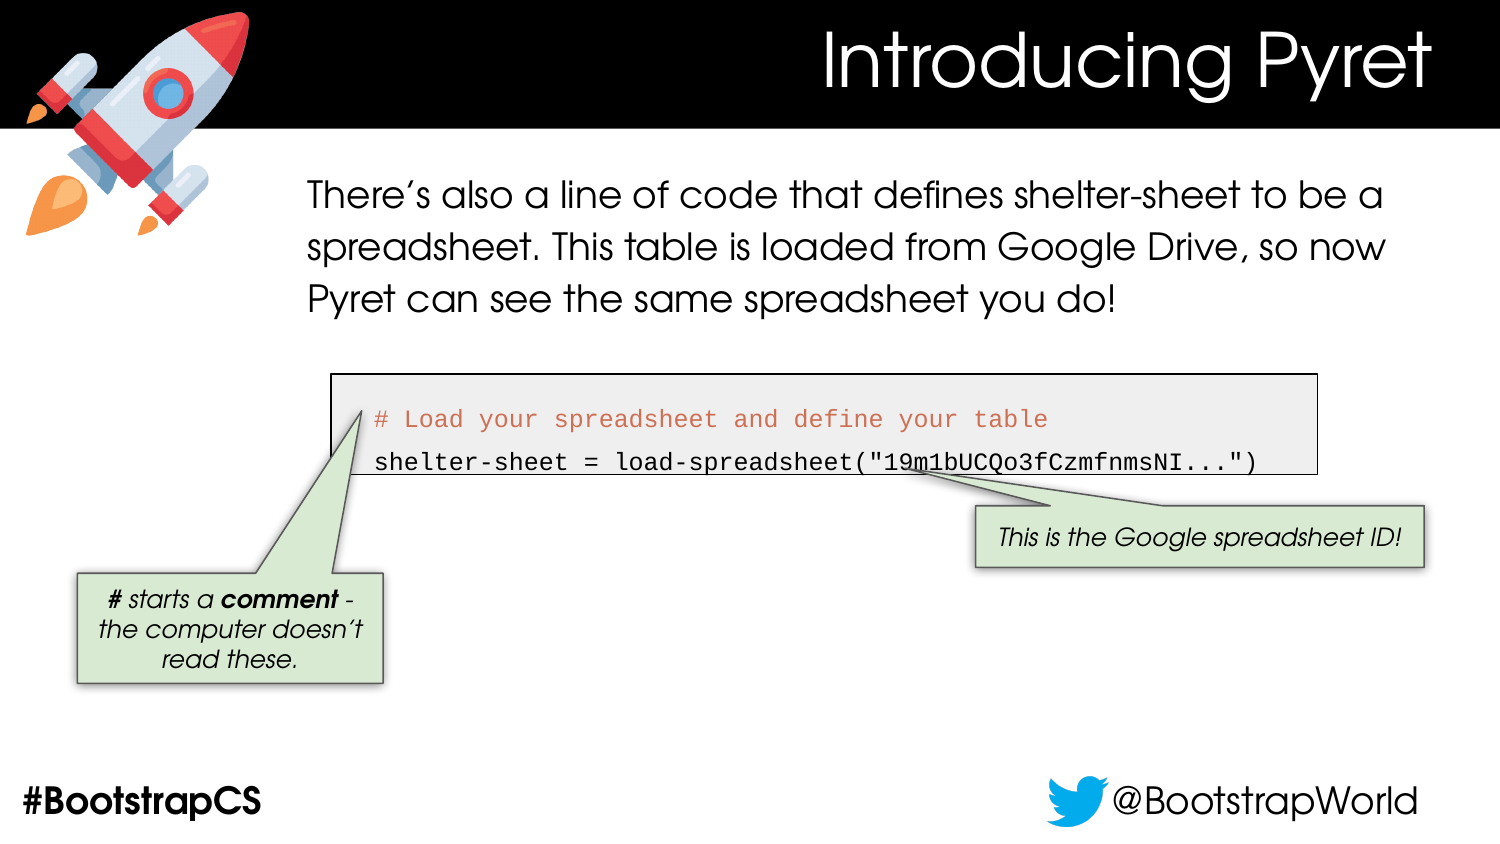

# Introducing Pyret
There’s also a line of code that defines shelter-sheet to be a spreadsheet. This table is loaded from Google Drive, so now Pyret can see the same spreadsheet you do!

# Load your spreadsheet and define your table
shelter-sheet = load-spreadsheet("19m1bUCQo3fCzmfnmsNI...")

This is the Google spreadsheet ID!
# starts a comment - the computer doesn’t read these.